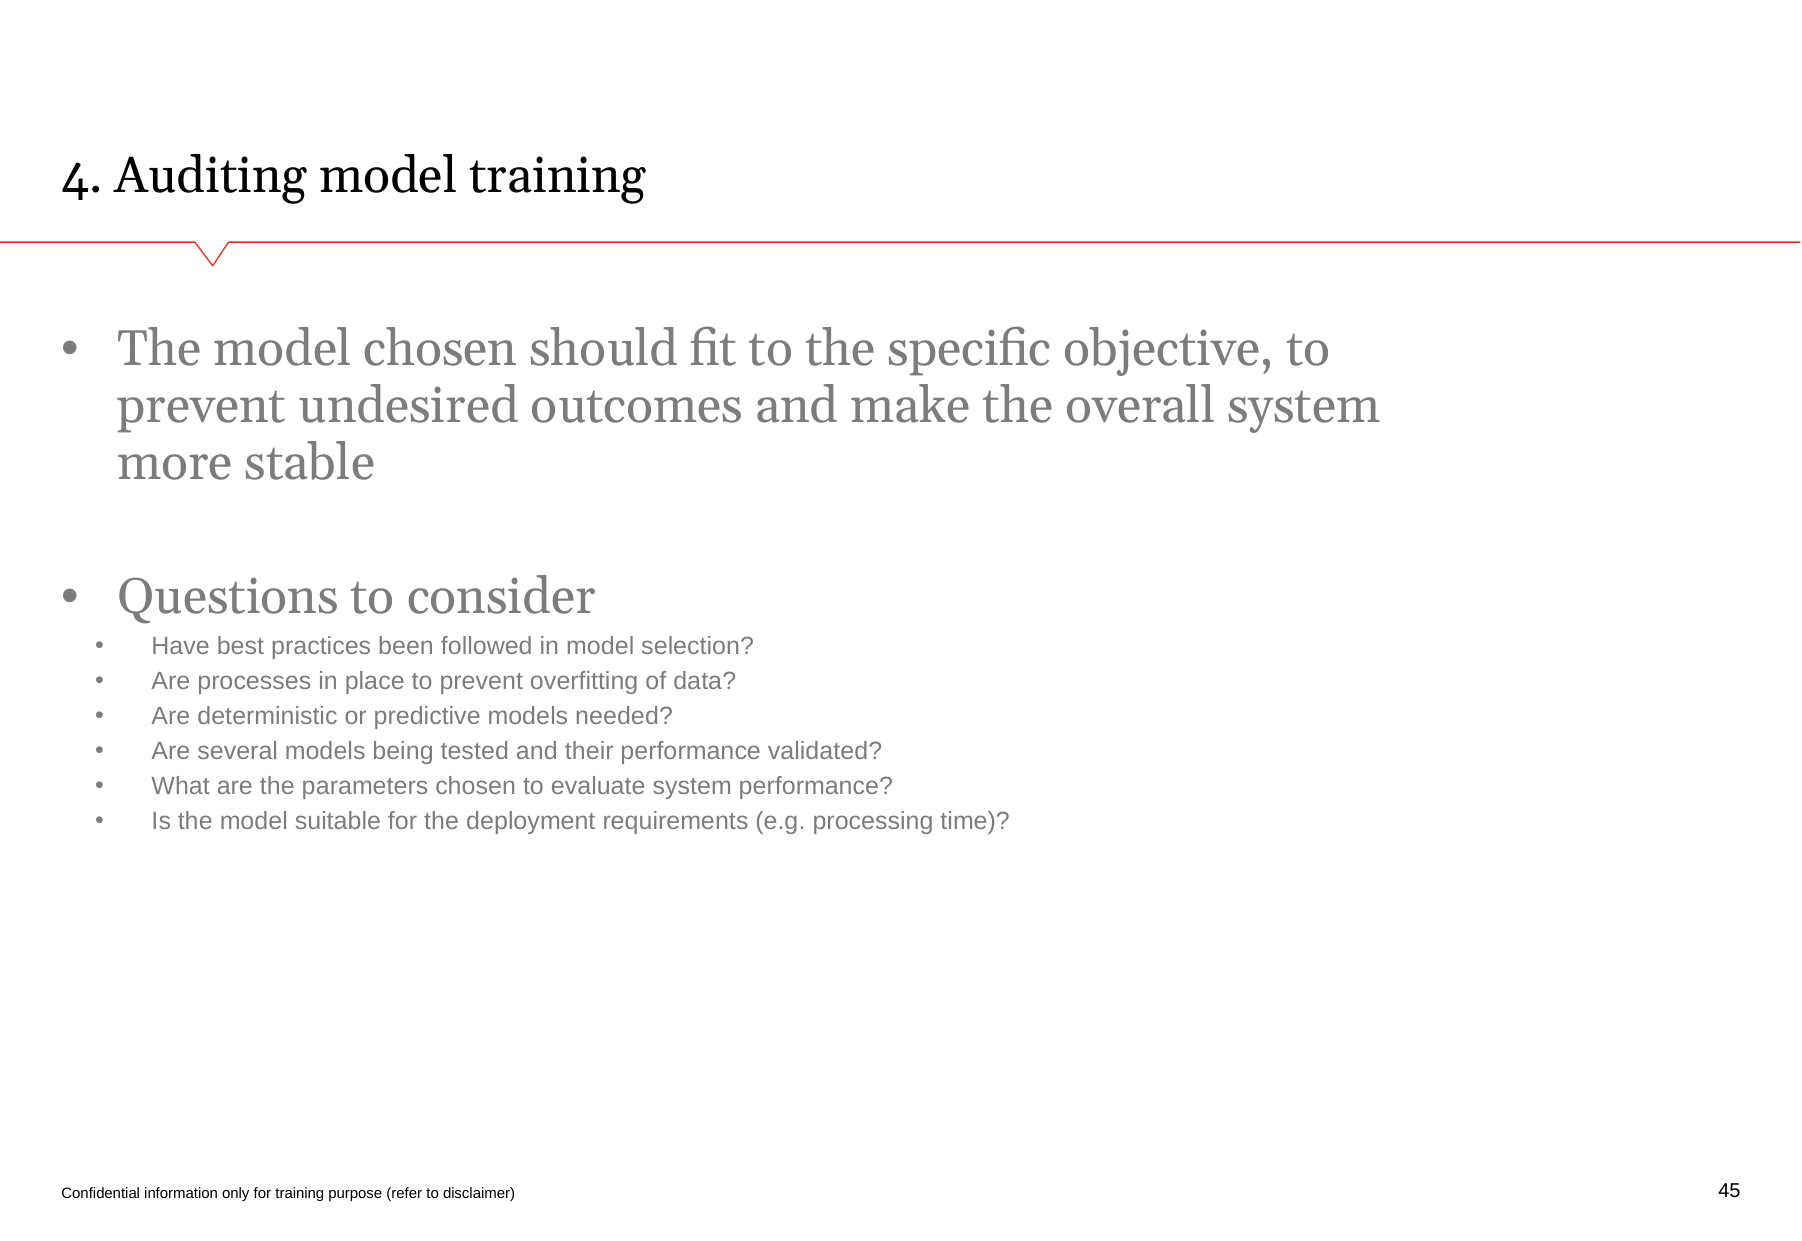

# 4. Auditing model training
The model chosen should fit to the specific objective, to prevent undesired outcomes and make the overall system more stable

Questions to consider
Have best practices been followed in model selection?
Are processes in place to prevent overfitting of data?
Are deterministic or predictive models needed?
Are several models being tested and their performance validated?
What are the parameters chosen to evaluate system performance?
Is the model suitable for the deployment requirements (e.g. processing time)?
45